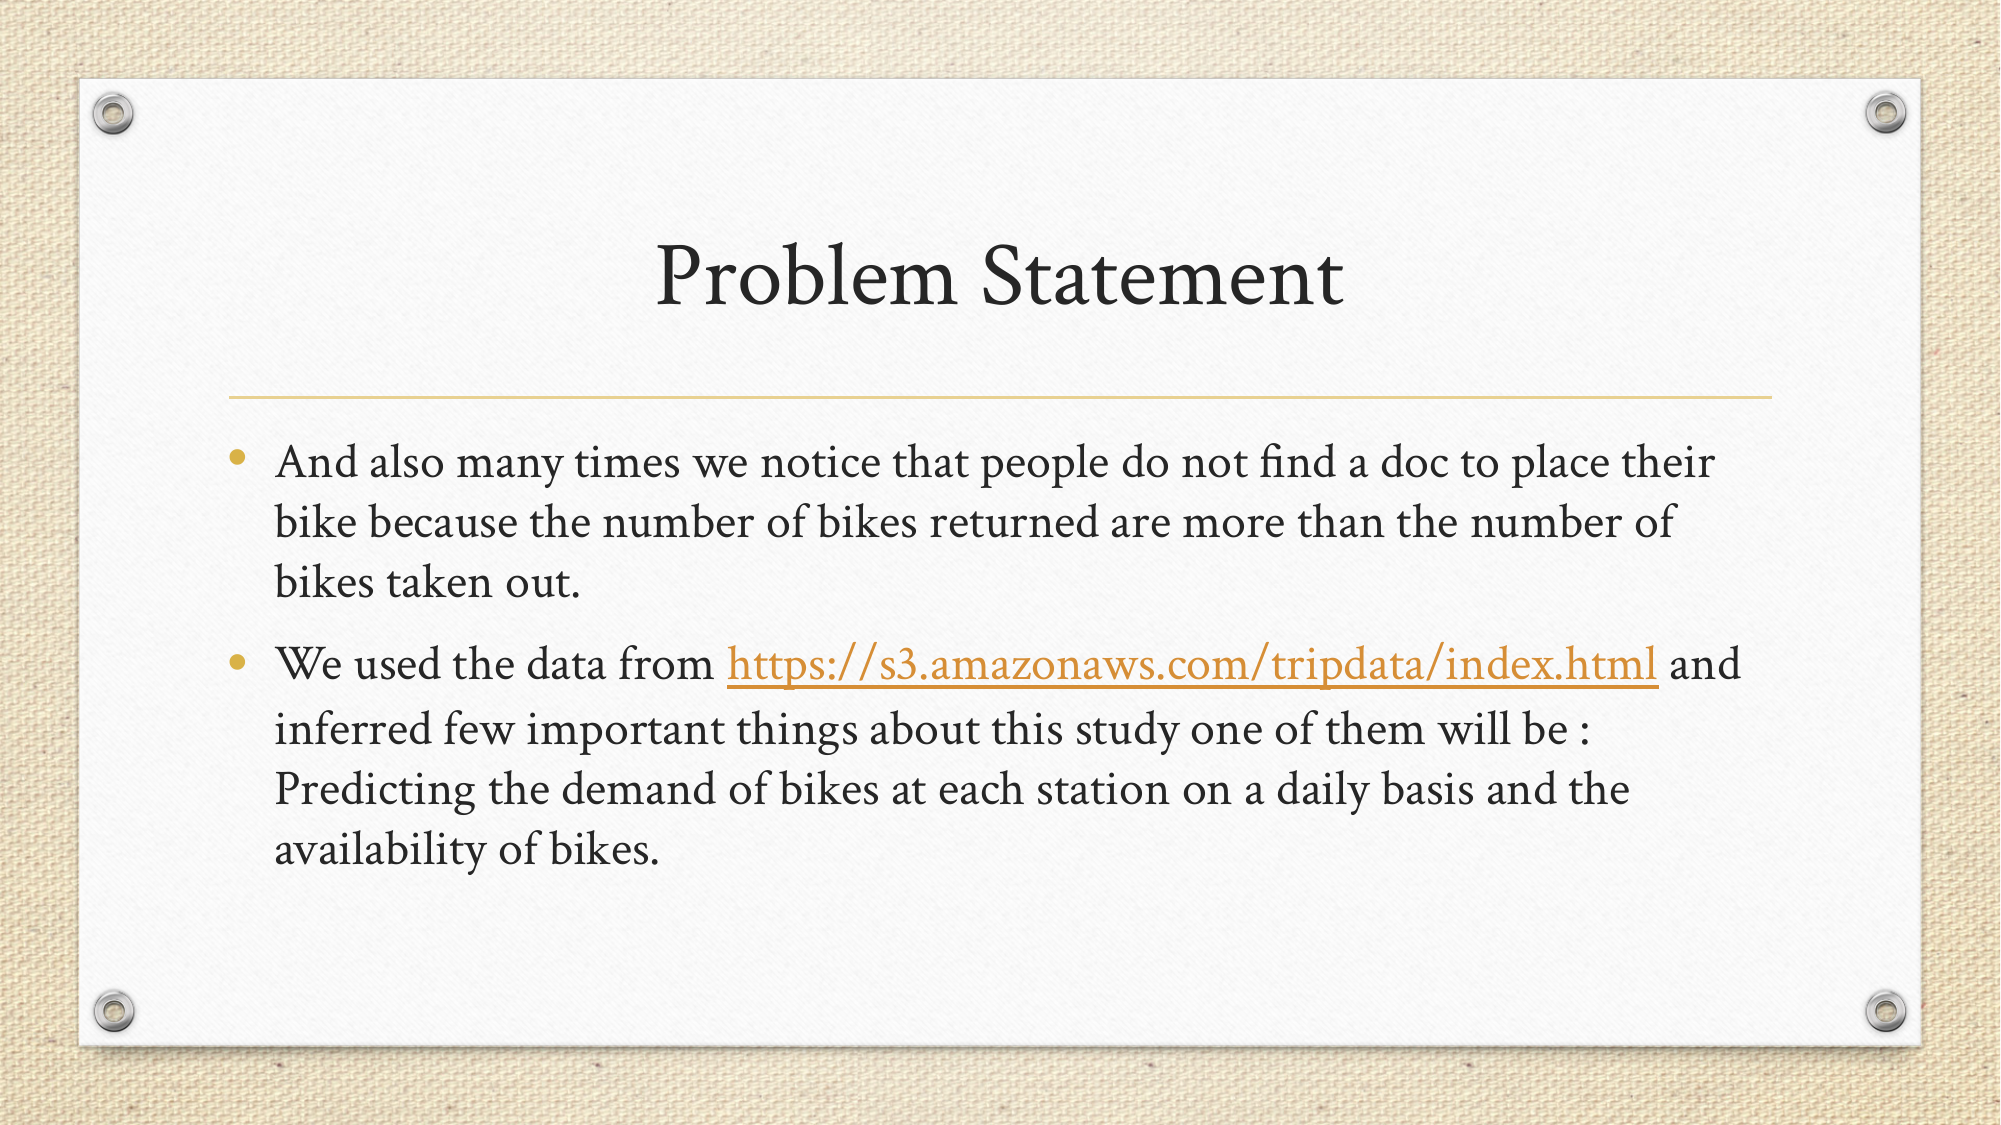

# Problem Statement
And also many times we notice that people do not find a doc to place their bike because the number of bikes returned are more than the number of bikes taken out.
We used the data from https://s3.amazonaws.com/tripdata/index.html and inferred few important things about this study one of them will be : Predicting the demand of bikes at each station on a daily basis and the availability of bikes.